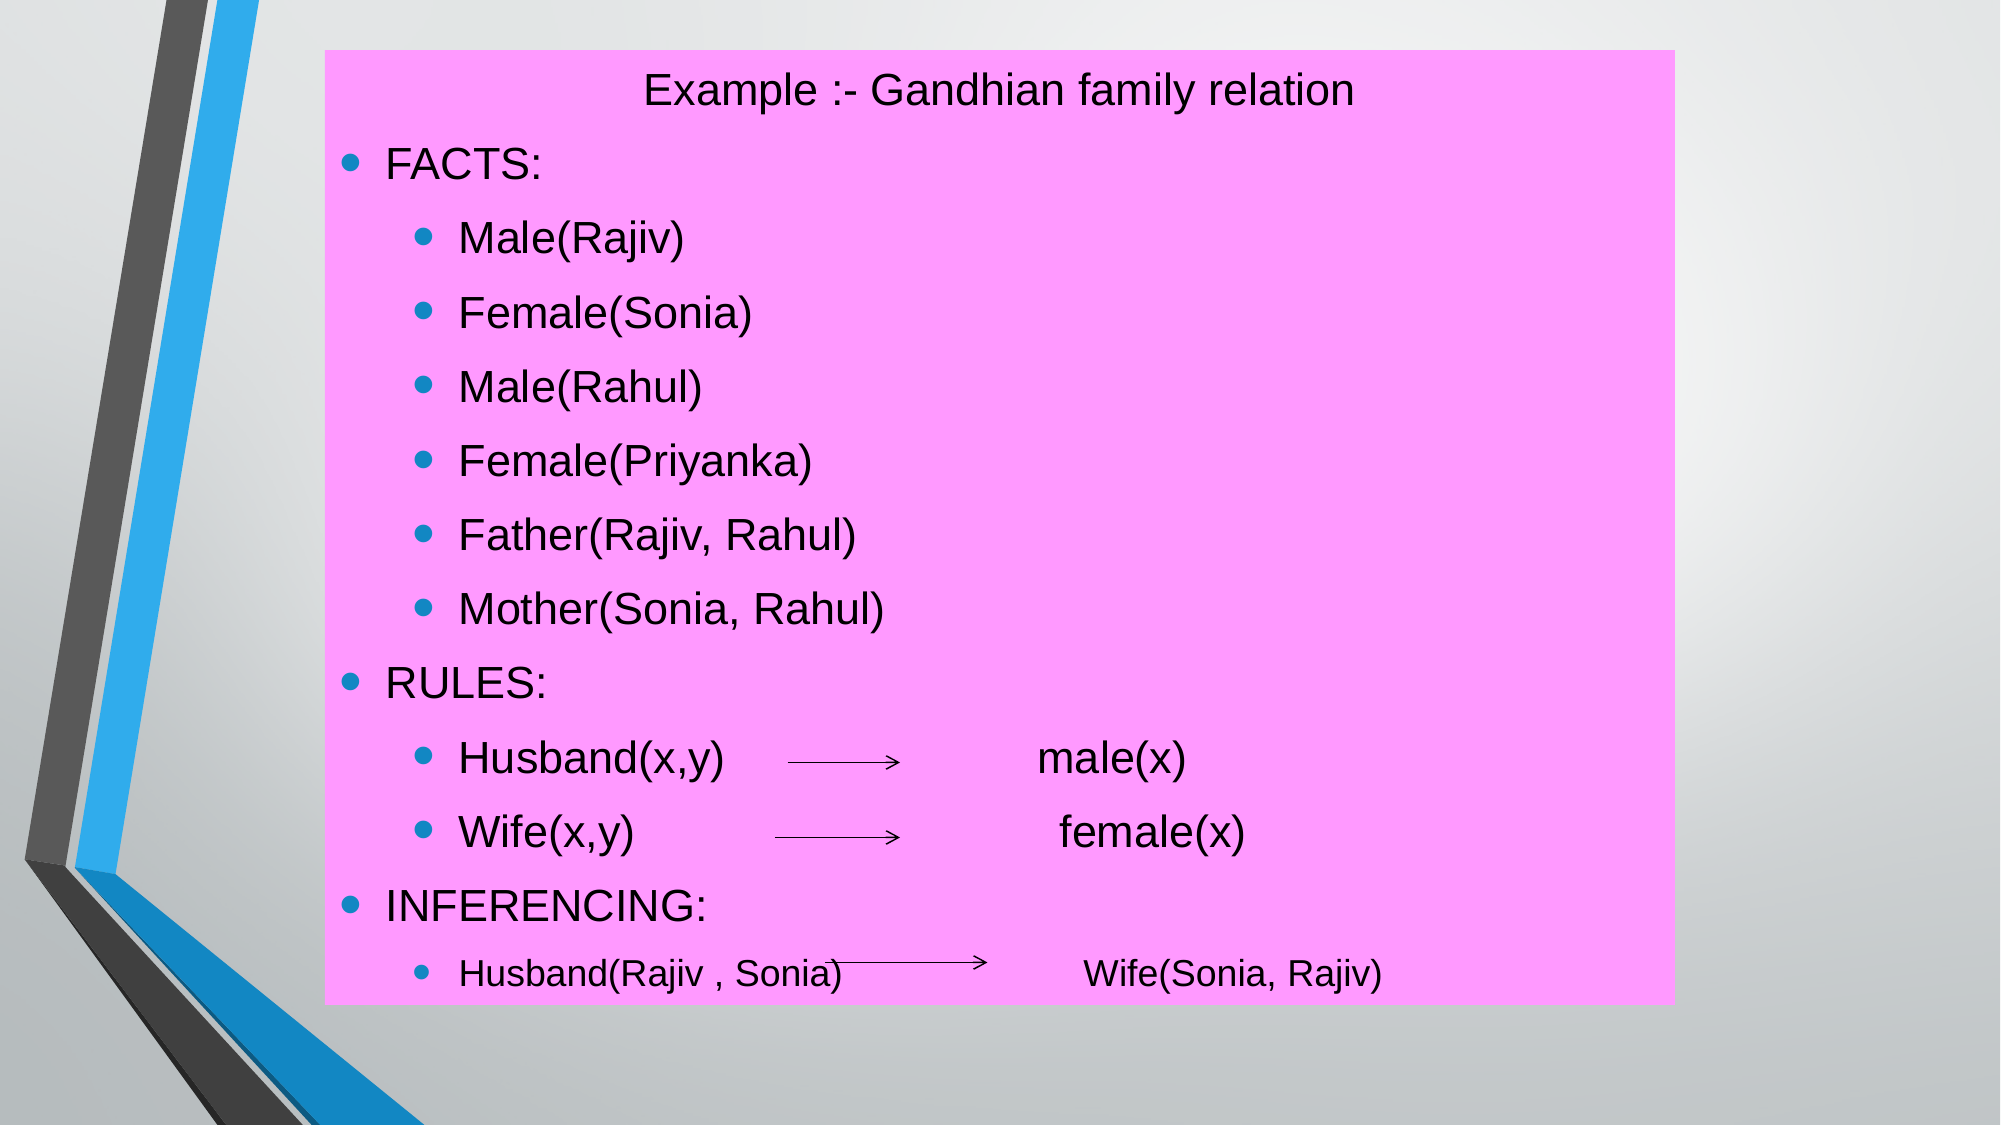

Example :- Gandhian family relation
FACTS:
Male(Rajiv)
Female(Sonia)
Male(Rahul)
Female(Priyanka)
Father(Rajiv, Rahul)
Mother(Sonia, Rahul)
RULES:
Husband(x,y)                         male(x)
Wife(x,y)                                  female(x)
INFERENCING:
Husband(Rajiv , Sonia)                       Wife(Sonia, Rajiv)